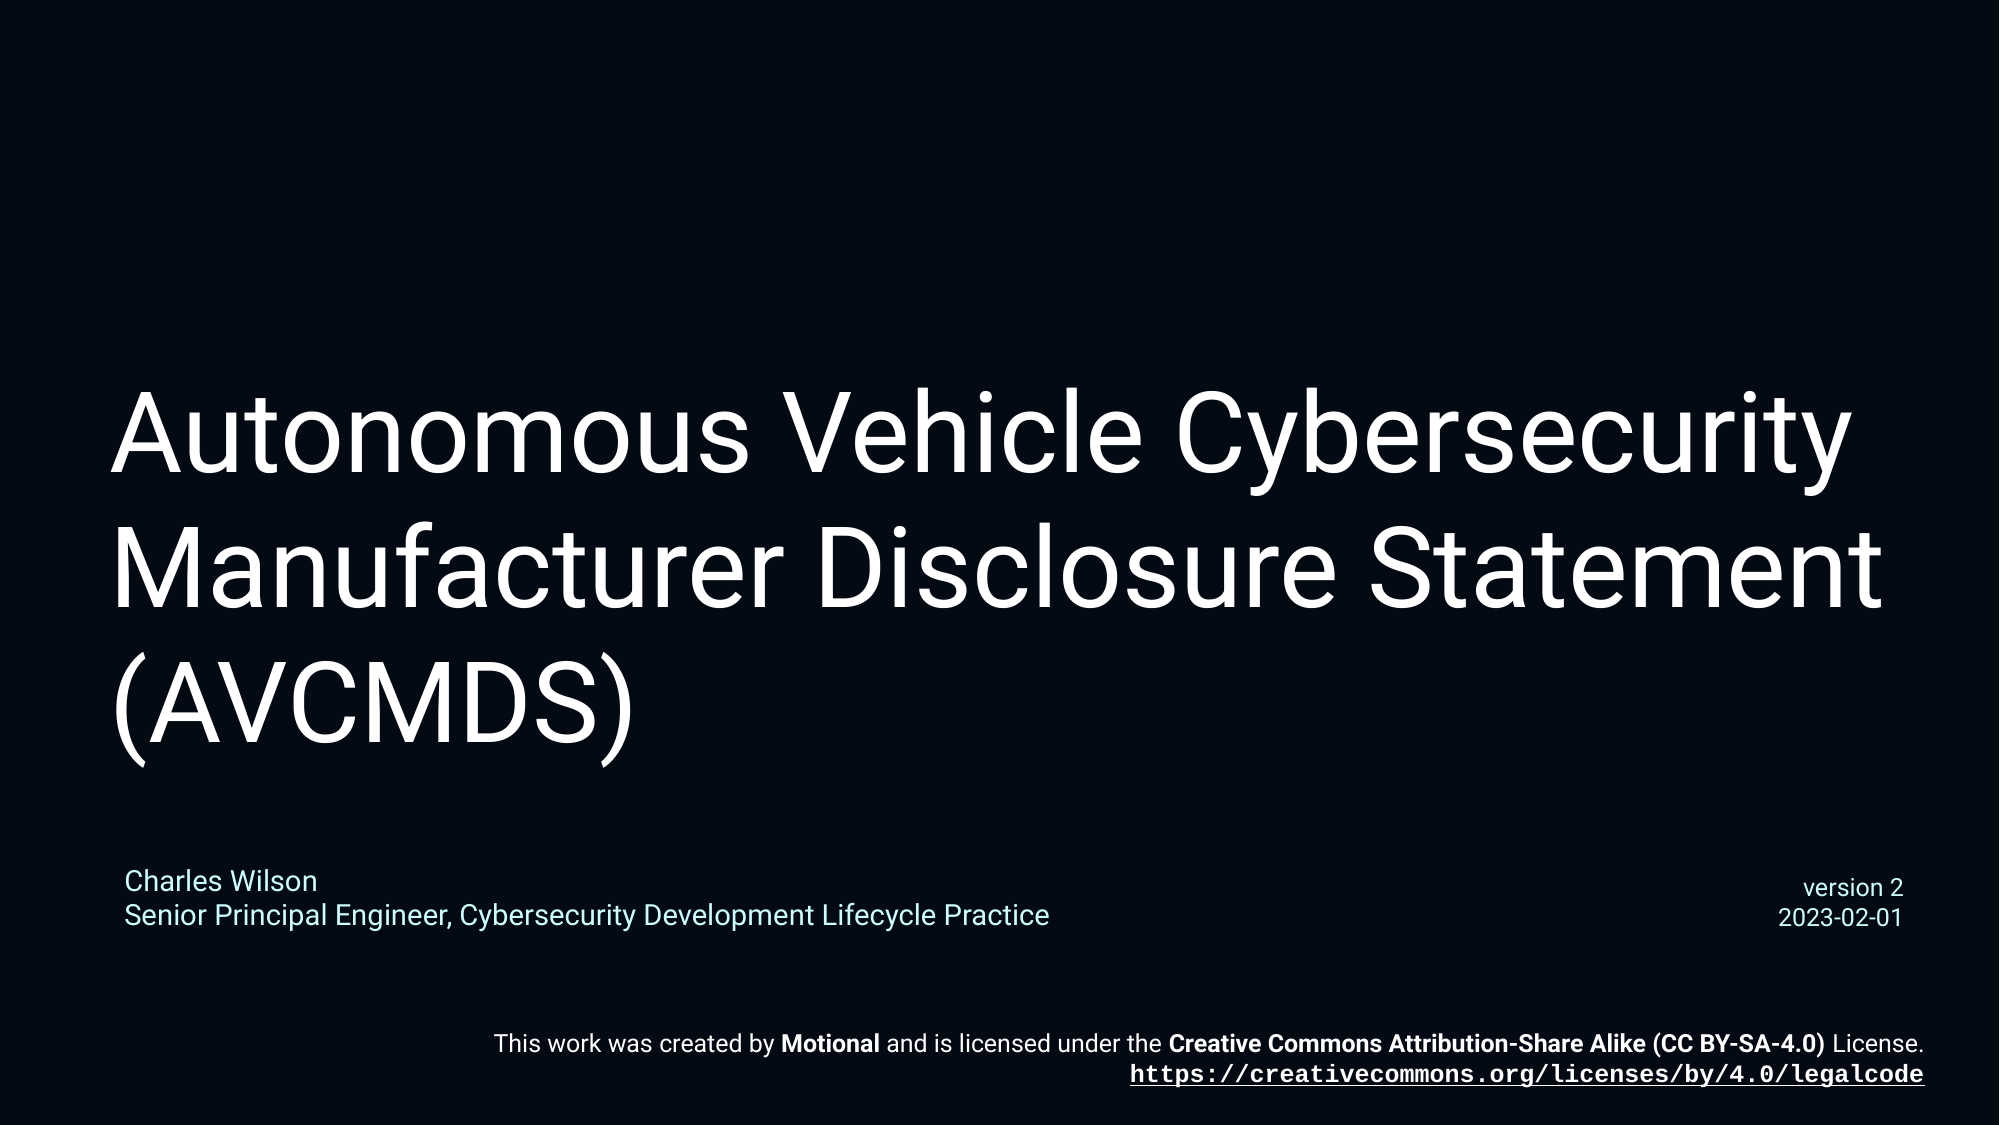

# Autonomous Vehicle Cybersecurity Manufacturer Disclosure Statement (AVCMDS)
Charles Wilson
Senior Principal Engineer, Cybersecurity Development Lifecycle Practice
version 2
2023-02-01